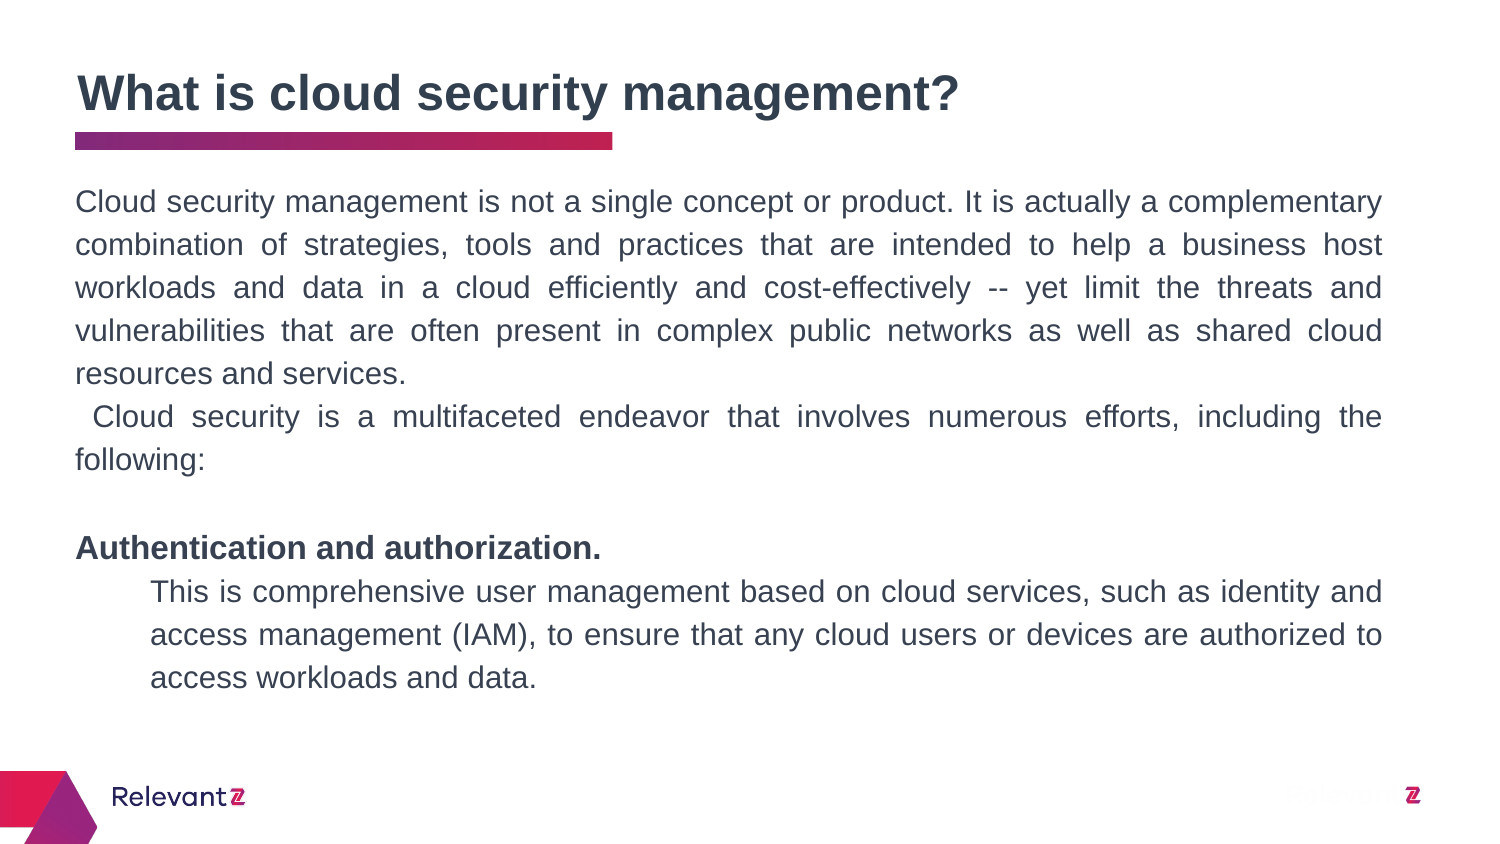

What is cloud security management?
# Cloud security management is not a single concept or product. It is actually a complementary combination of strategies, tools and practices that are intended to help a business host workloads and data in a cloud efficiently and cost-effectively -- yet limit the threats and vulnerabilities that are often present in complex public networks as well as shared cloud resources and services.
 Cloud security is a multifaceted endeavor that involves numerous efforts, including the following:

Authentication and authorization.
This is comprehensive user management based on cloud services, such as identity and access management (IAM), to ensure that any cloud users or devices are authorized to access workloads and data.